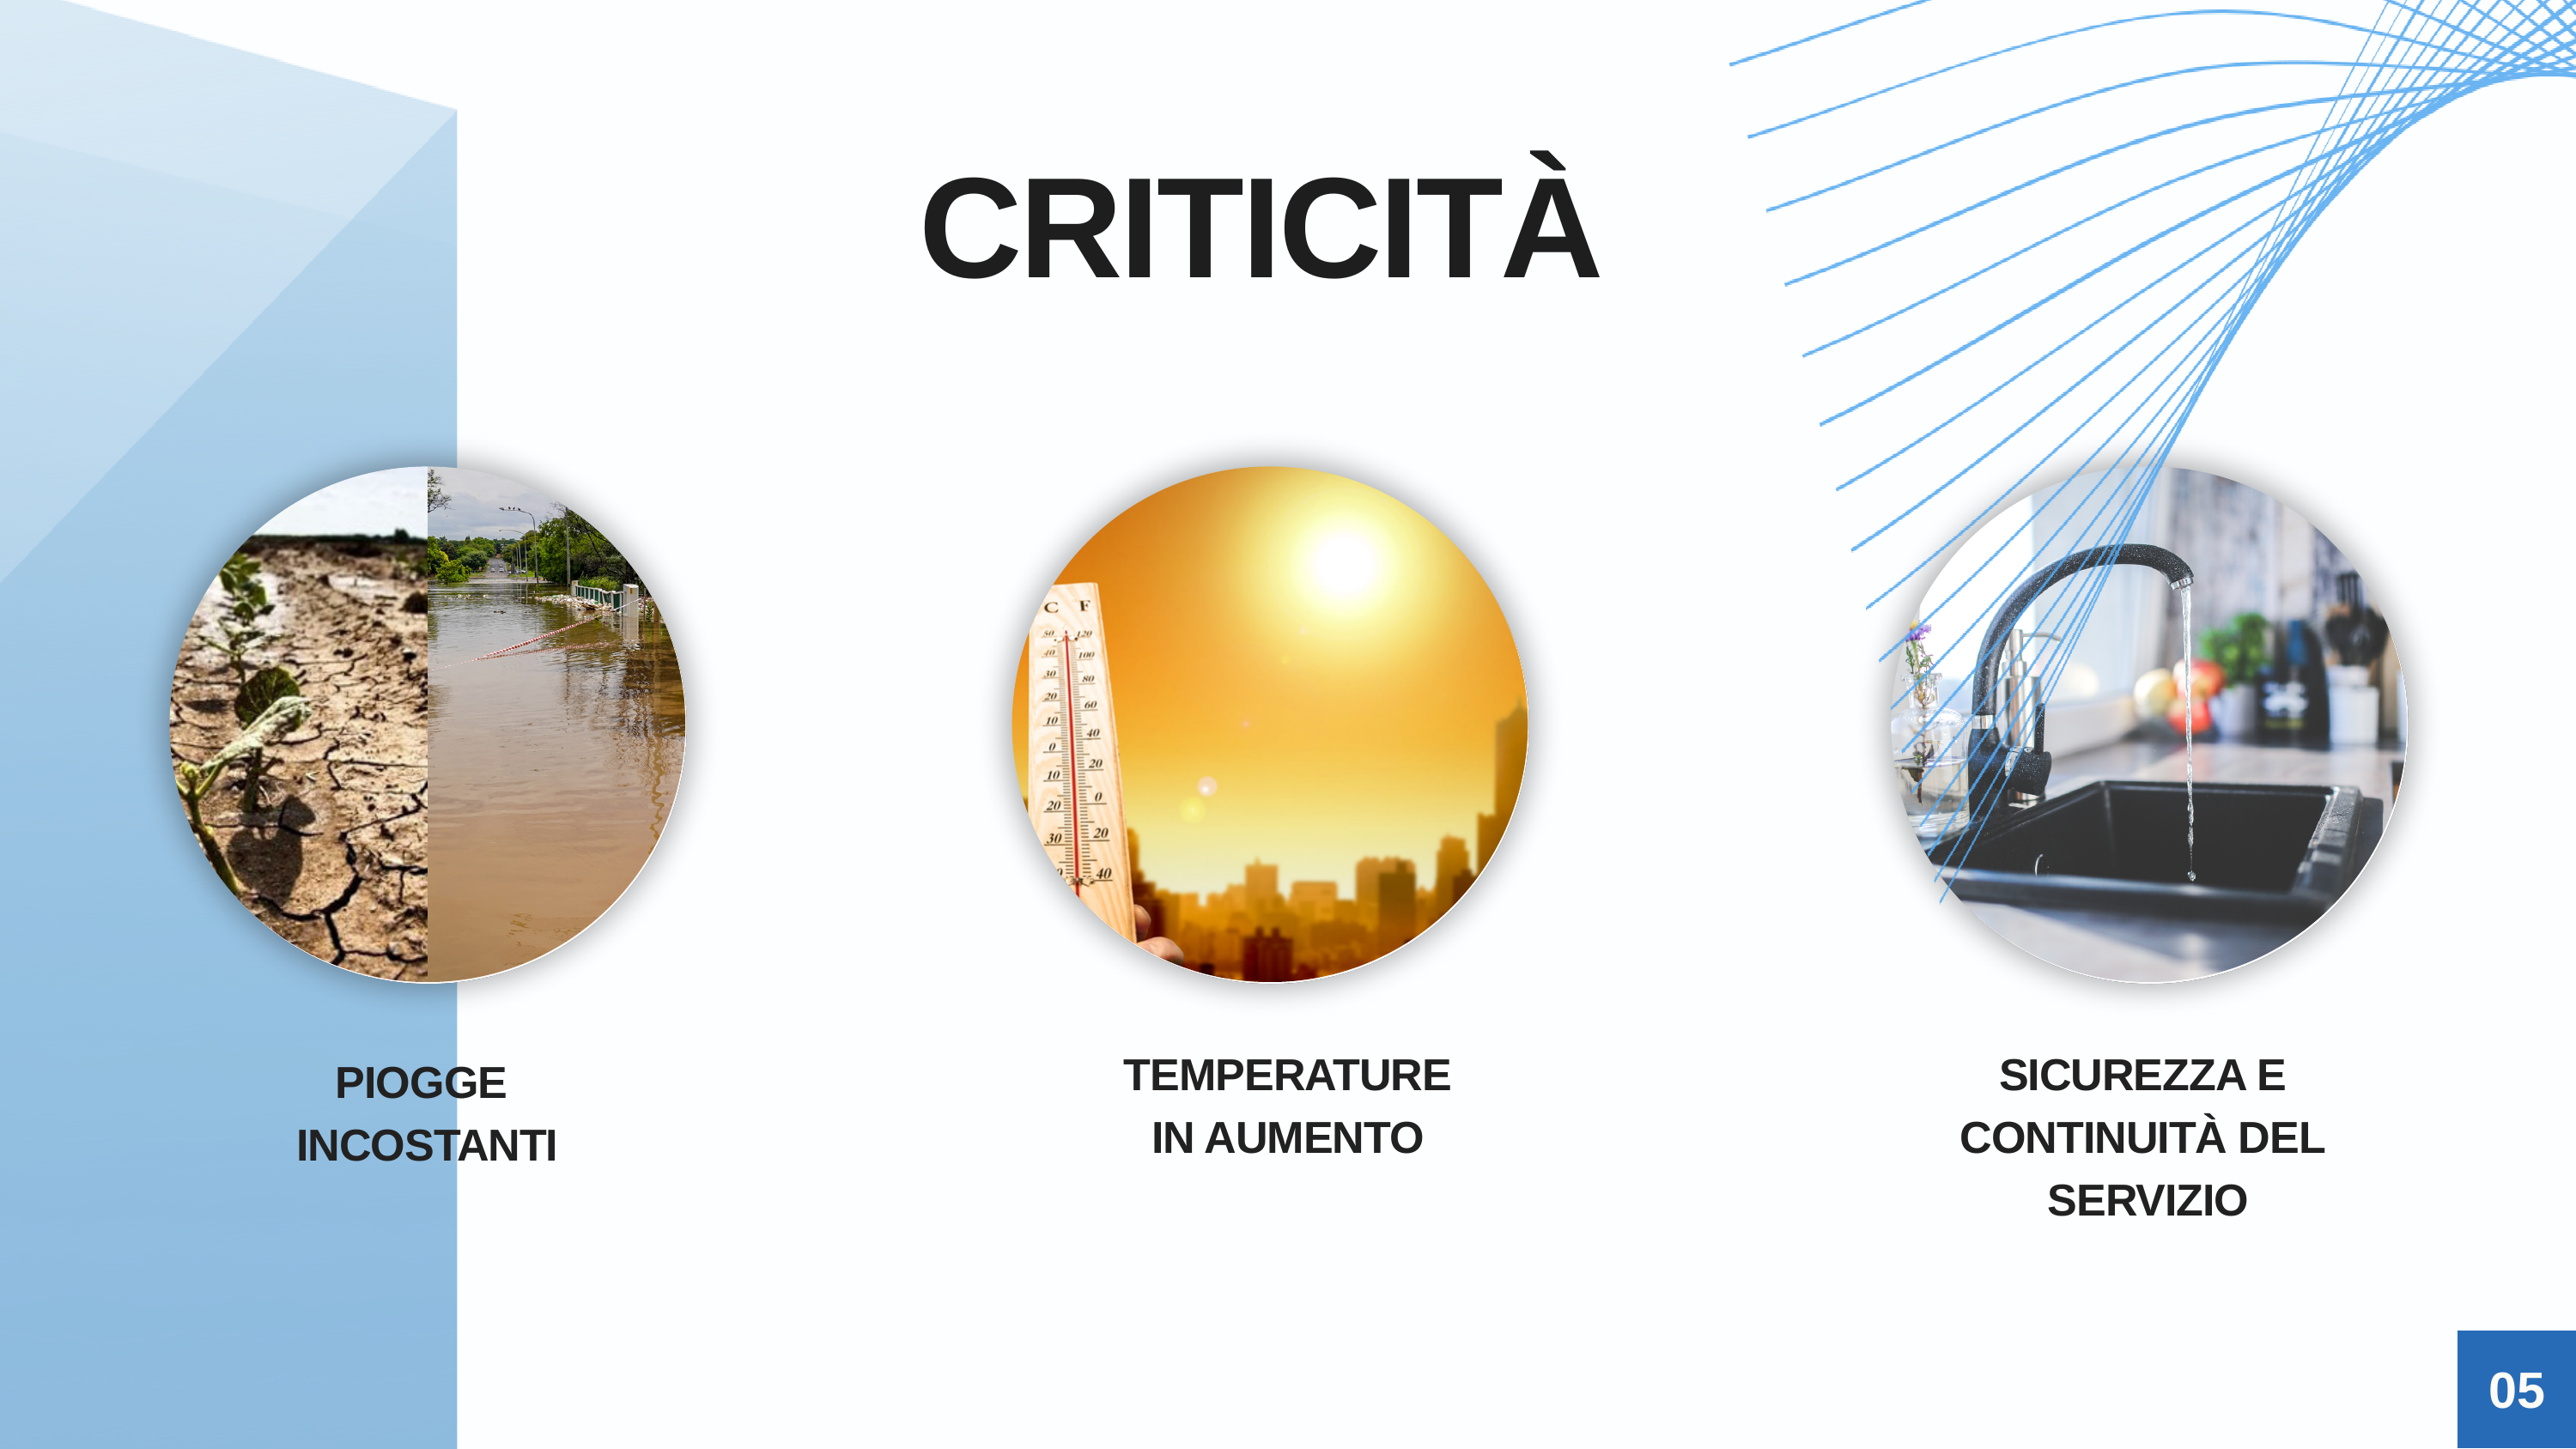

CRITICITÀ

TEMPERATURE
IN AUMENTO
SICUREZZA E
CONTINUITÀ DEL
SERVIZIO
PIOGGE
INCOSTANTI

05